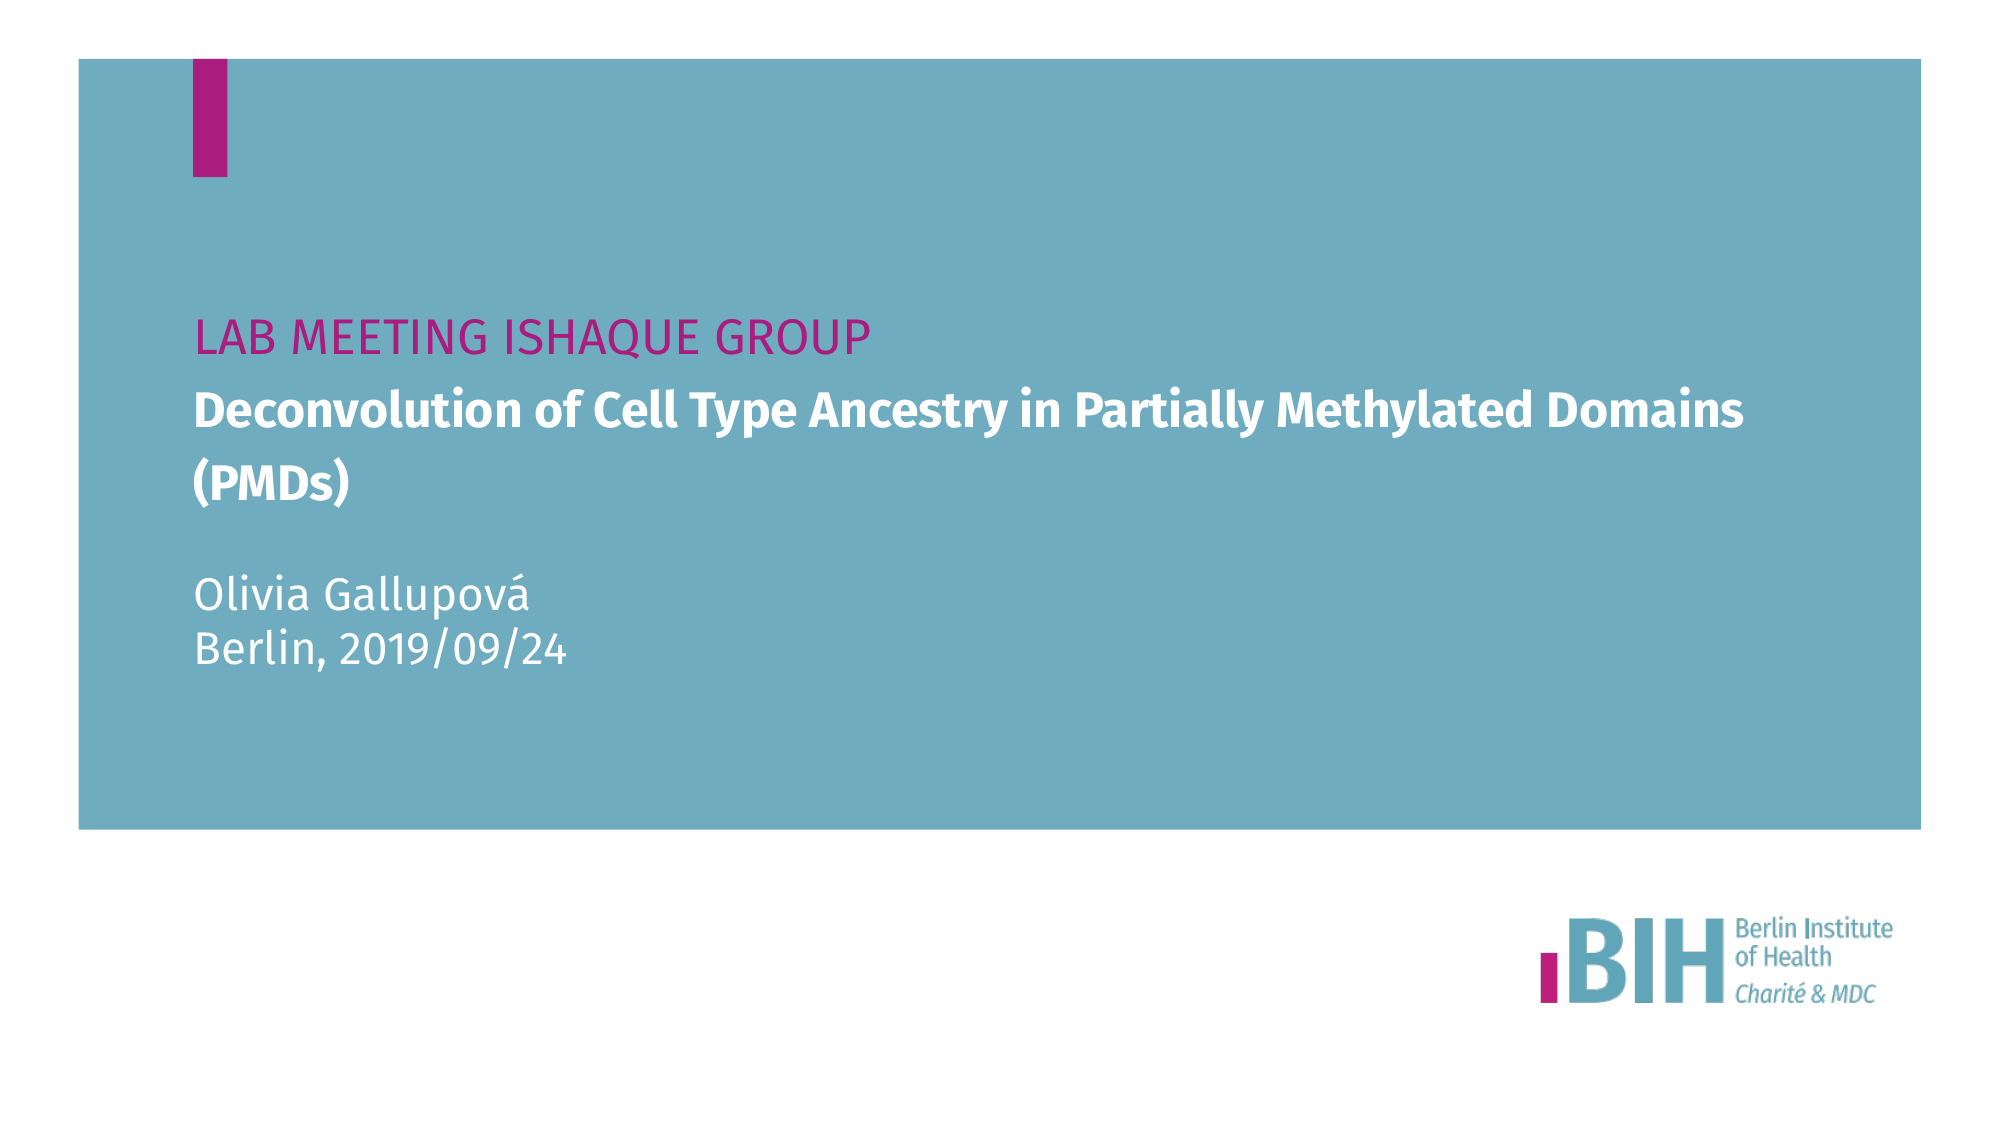

# Lab meeting ishaque group Deconvolution of Cell Type Ancestry in Partially Methylated Domains (PMDs)
Olivia Gallupová
Berlin, 2019/09/24